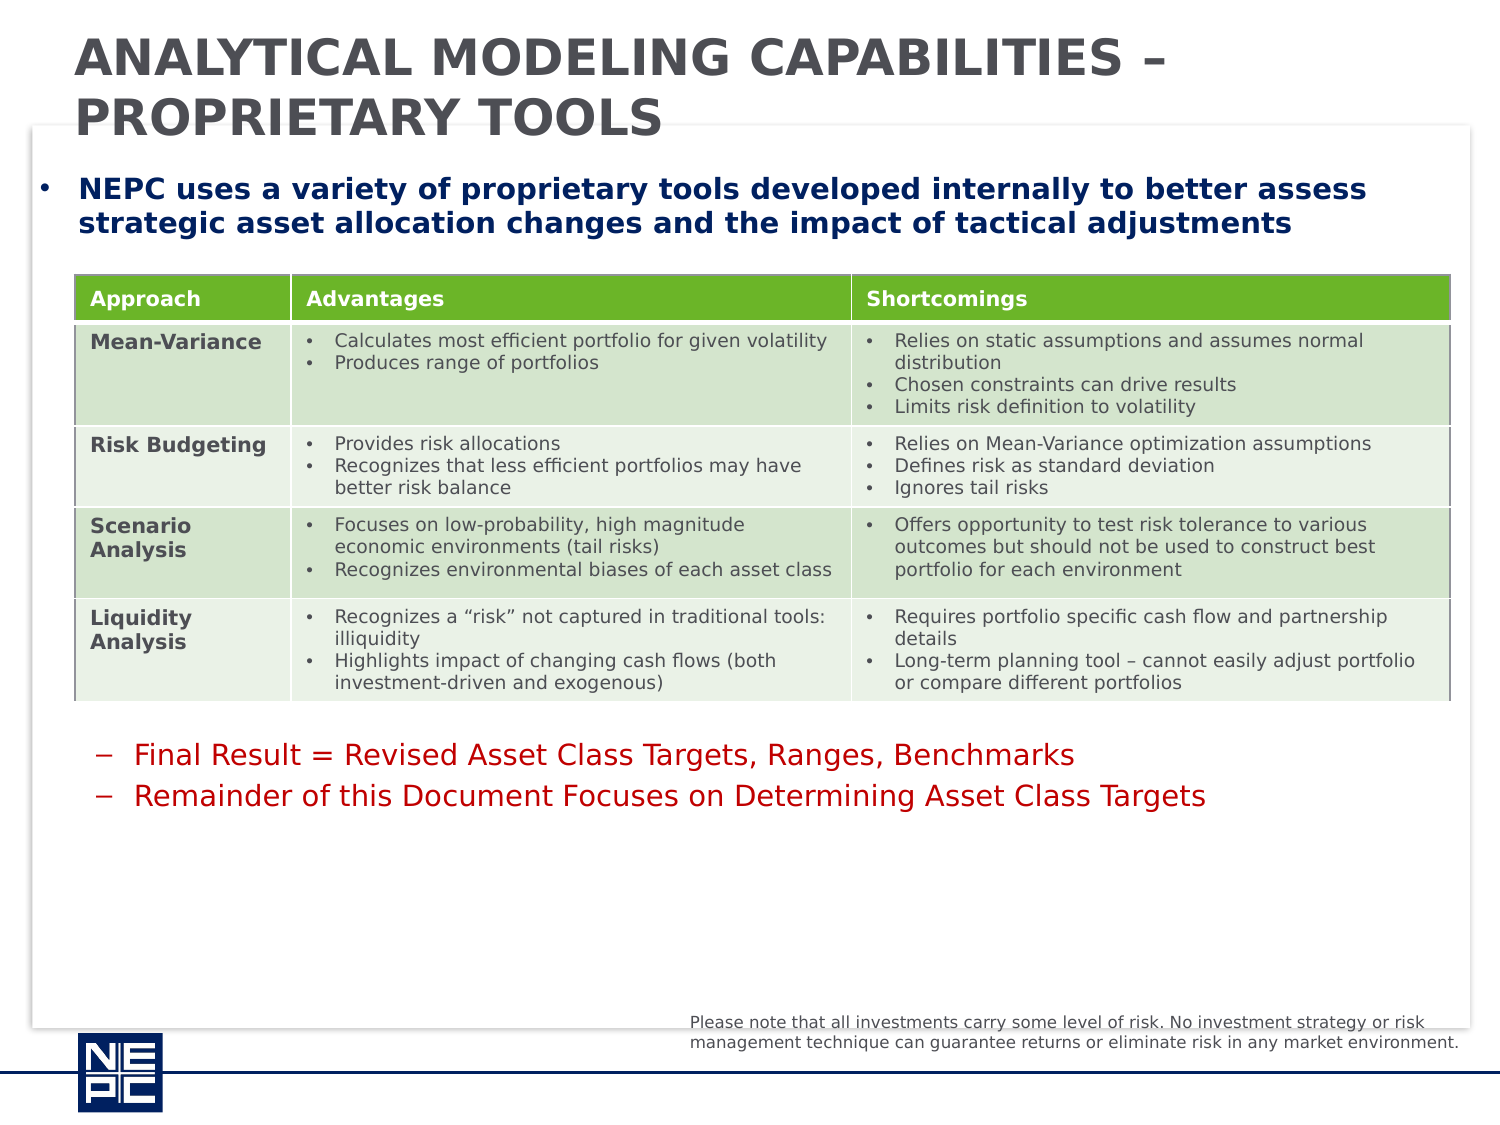

# Analytical Modeling Capabilities – Proprietary Tools
NEPC uses a variety of proprietary tools developed internally to better assess strategic asset allocation changes and the impact of tactical adjustments

Final Result = Revised Asset Class Targets, Ranges, Benchmarks
Remainder of this Document Focuses on Determining Asset Class Targets

| Approach | Advantages | Shortcomings |
| --- | --- | --- |
| Mean-Variance | Calculates most efficient portfolio for given volatility Produces range of portfolios | Relies on static assumptions and assumes normal distribution Chosen constraints can drive results Limits risk definition to volatility |
| Risk Budgeting | Provides risk allocations Recognizes that less efficient portfolios may have better risk balance | Relies on Mean-Variance optimization assumptions Defines risk as standard deviation Ignores tail risks |
| Scenario Analysis | Focuses on low-probability, high magnitude economic environments (tail risks) Recognizes environmental biases of each asset class | Offers opportunity to test risk tolerance to various outcomes but should not be used to construct best portfolio for each environment |
| Liquidity Analysis | Recognizes a “risk” not captured in traditional tools: illiquidity Highlights impact of changing cash flows (both investment-driven and exogenous) | Requires portfolio specific cash flow and partnership details Long-term planning tool – cannot easily adjust portfolio or compare different portfolios |
Please note that all investments carry some level of risk. No investment strategy or risk management technique can guarantee returns or eliminate risk in any market environment.